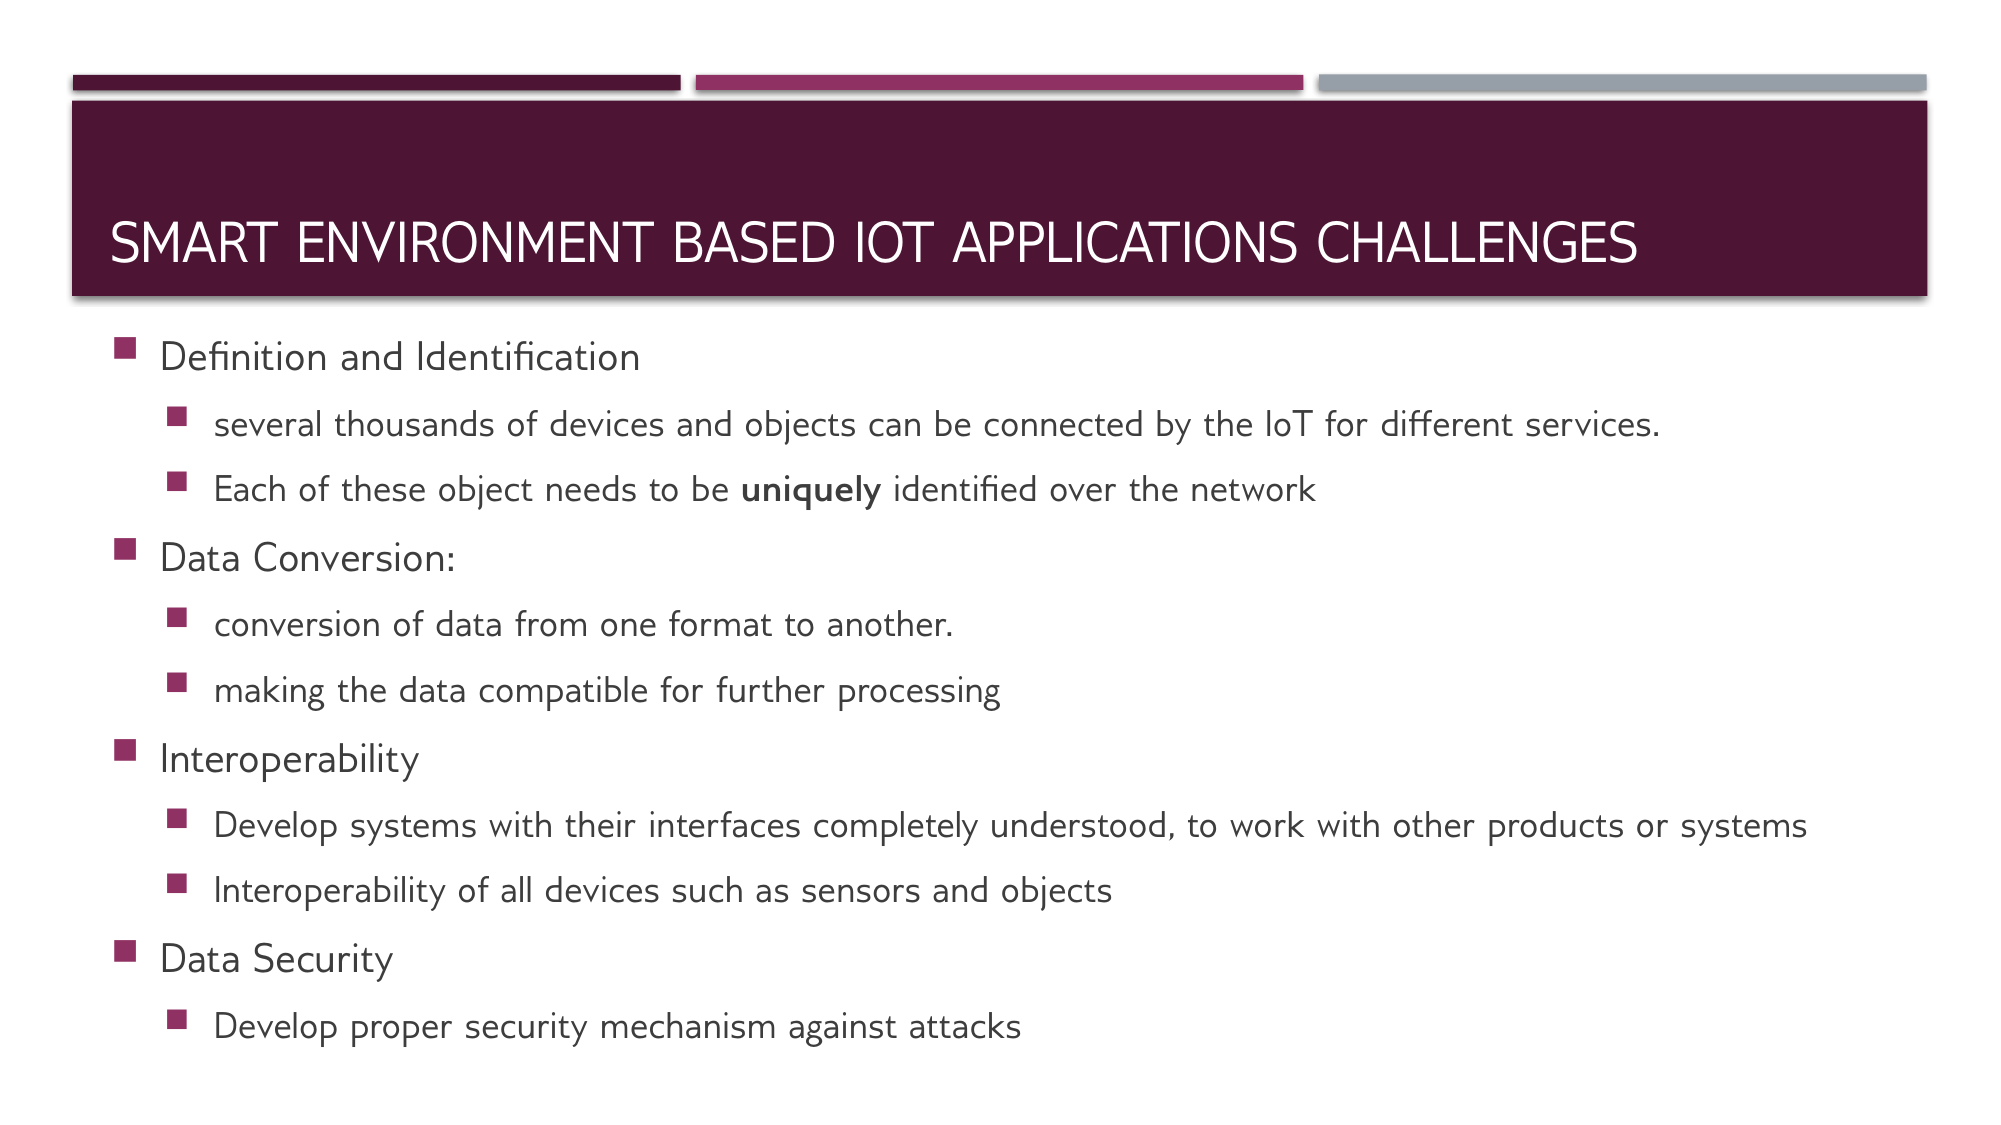

# Smart Environment Based IoT Applications Challenges
Definition and Identification
several thousands of devices and objects can be connected by the IoT for different services.
Each of these object needs to be uniquely identified over the network
Data Conversion:
conversion of data from one format to another.
making the data compatible for further processing
Interoperability
Develop systems with their interfaces completely understood, to work with other products or systems
Interoperability of all devices such as sensors and objects
Data Security
Develop proper security mechanism against attacks